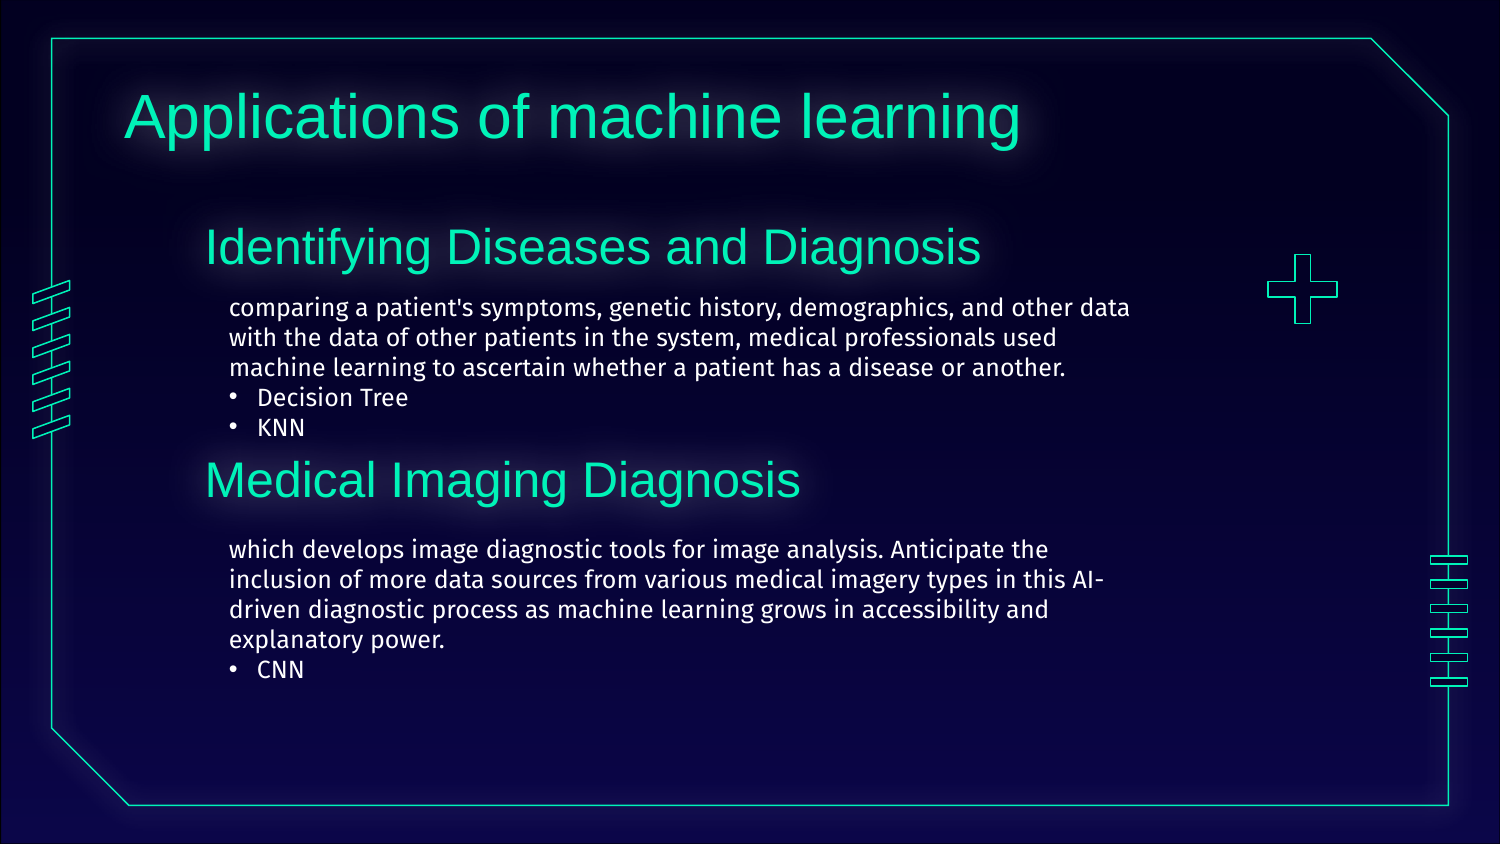

# Applications of machine learning
Identifying Diseases and Diagnosis

comparing a patient's symptoms, genetic history, demographics, and other data with the data of other patients in the system, medical professionals used machine learning to ascertain whether a patient has a disease or another.
Decision Tree
KNN
Medical Imaging Diagnosis
which develops image diagnostic tools for image analysis. Anticipate the inclusion of more data sources from various medical imagery types in this AI-driven diagnostic process as machine learning grows in accessibility and explanatory power.
CNN